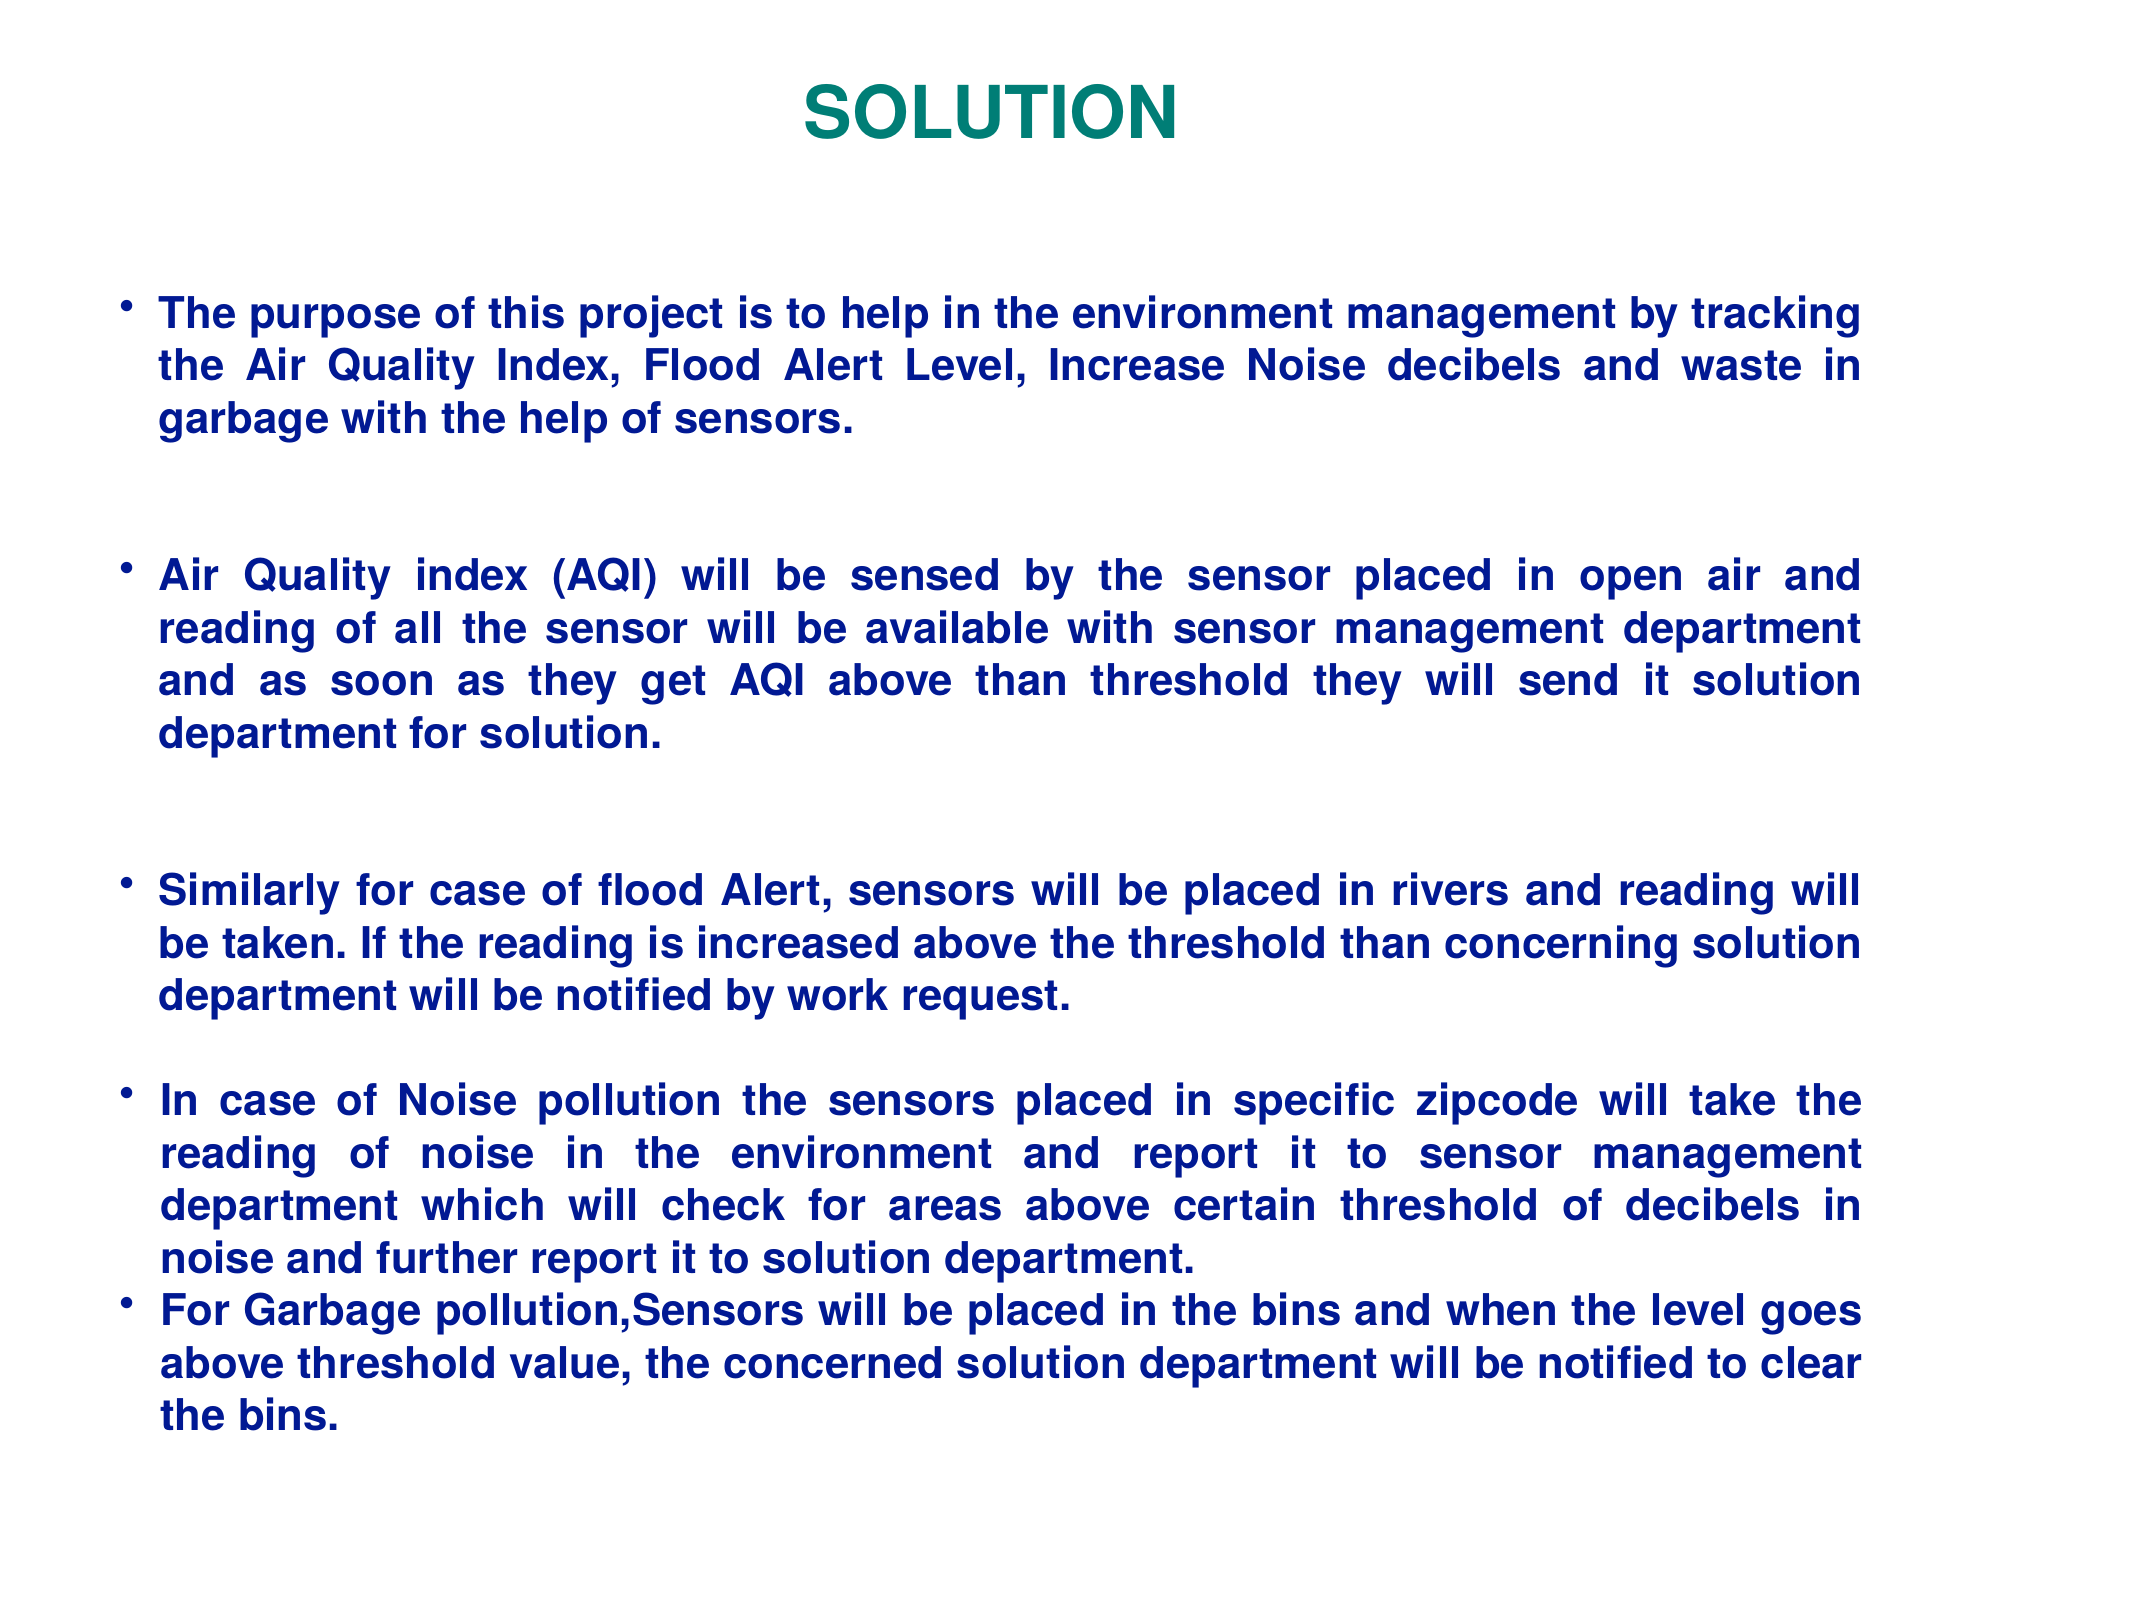

SOLUTION
The purpose of this project is to help in the environment management by tracking the Air Quality Index, Flood Alert Level, Increase Noise decibels and waste in garbage with the help of sensors.

Air Quality index (AQI) will be sensed by the sensor placed in open air and reading of all the sensor will be available with sensor management department and as soon as they get AQI above than threshold they will send it solution department for solution.

Similarly for case of flood Alert, sensors will be placed in rivers and reading will be taken. If the reading is increased above the threshold than concerning solution department will be notified by work request.

In case of Noise pollution the sensors placed in specific zipcode will take the reading of noise in the environment and report it to sensor management department which will check for areas above certain threshold of decibels in noise and further report it to solution department.
For Garbage pollution,Sensors will be placed in the bins and when the level goes above threshold value, the concerned solution department will be notified to clear the bins.